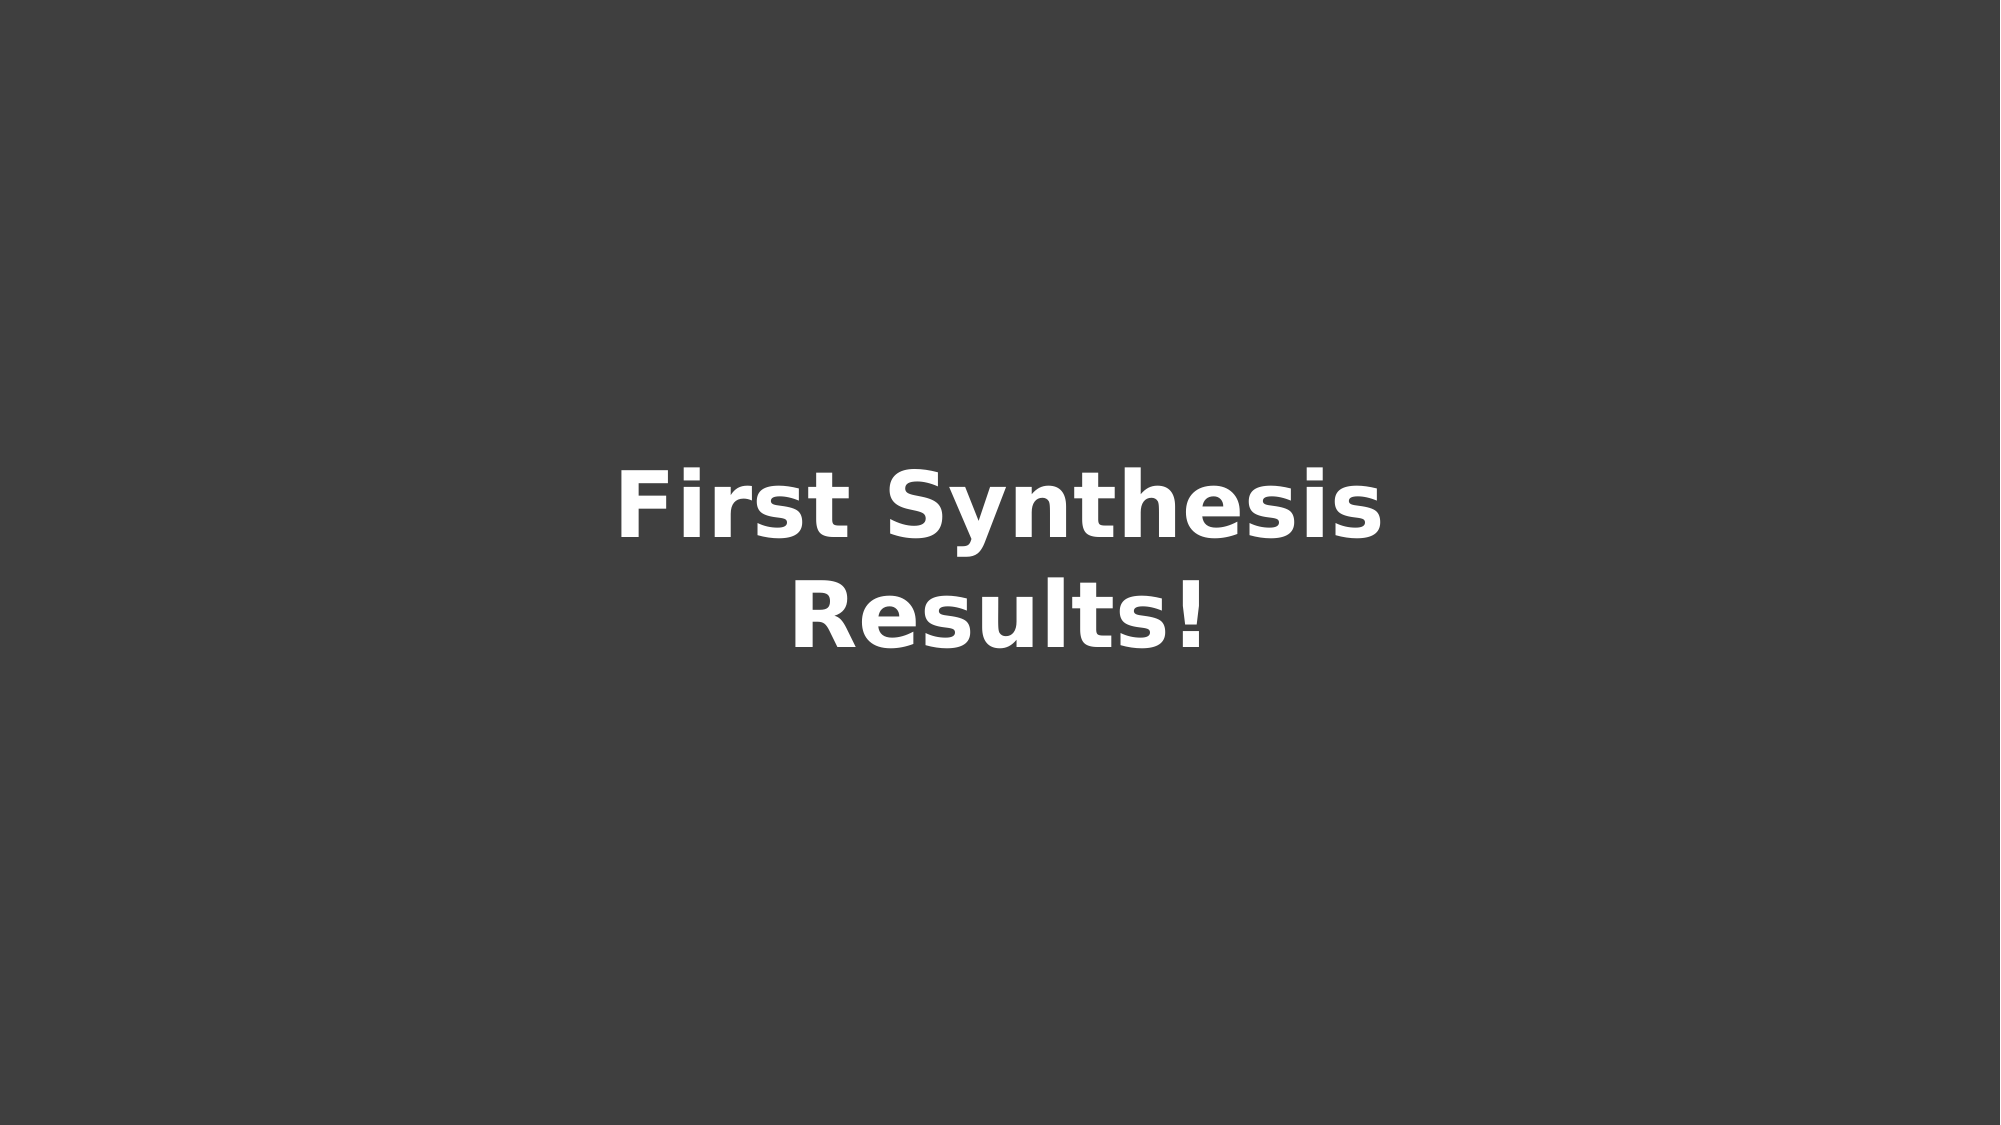

How does warming change…
First Synthesis Results!